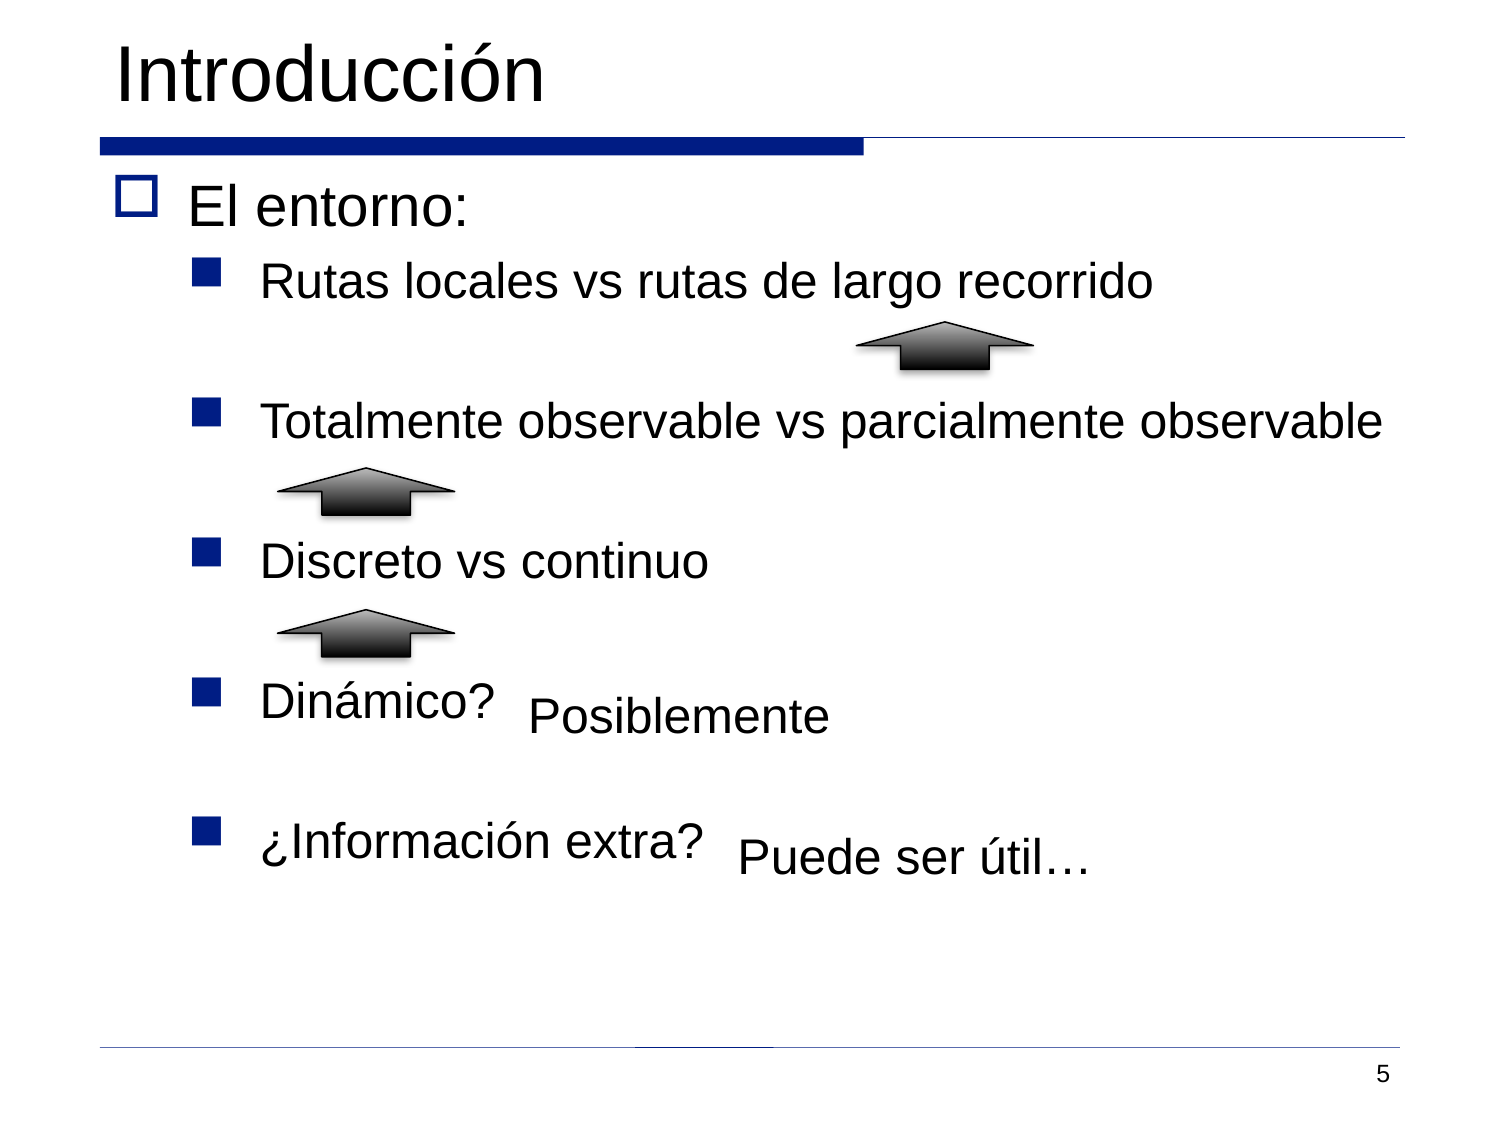

# Introducción
El entorno:
Rutas locales vs rutas de largo recorrido

Totalmente observable vs parcialmente observable

Discreto vs continuo

Dinámico?

¿Información extra?

Posiblemente
Puede ser útil…